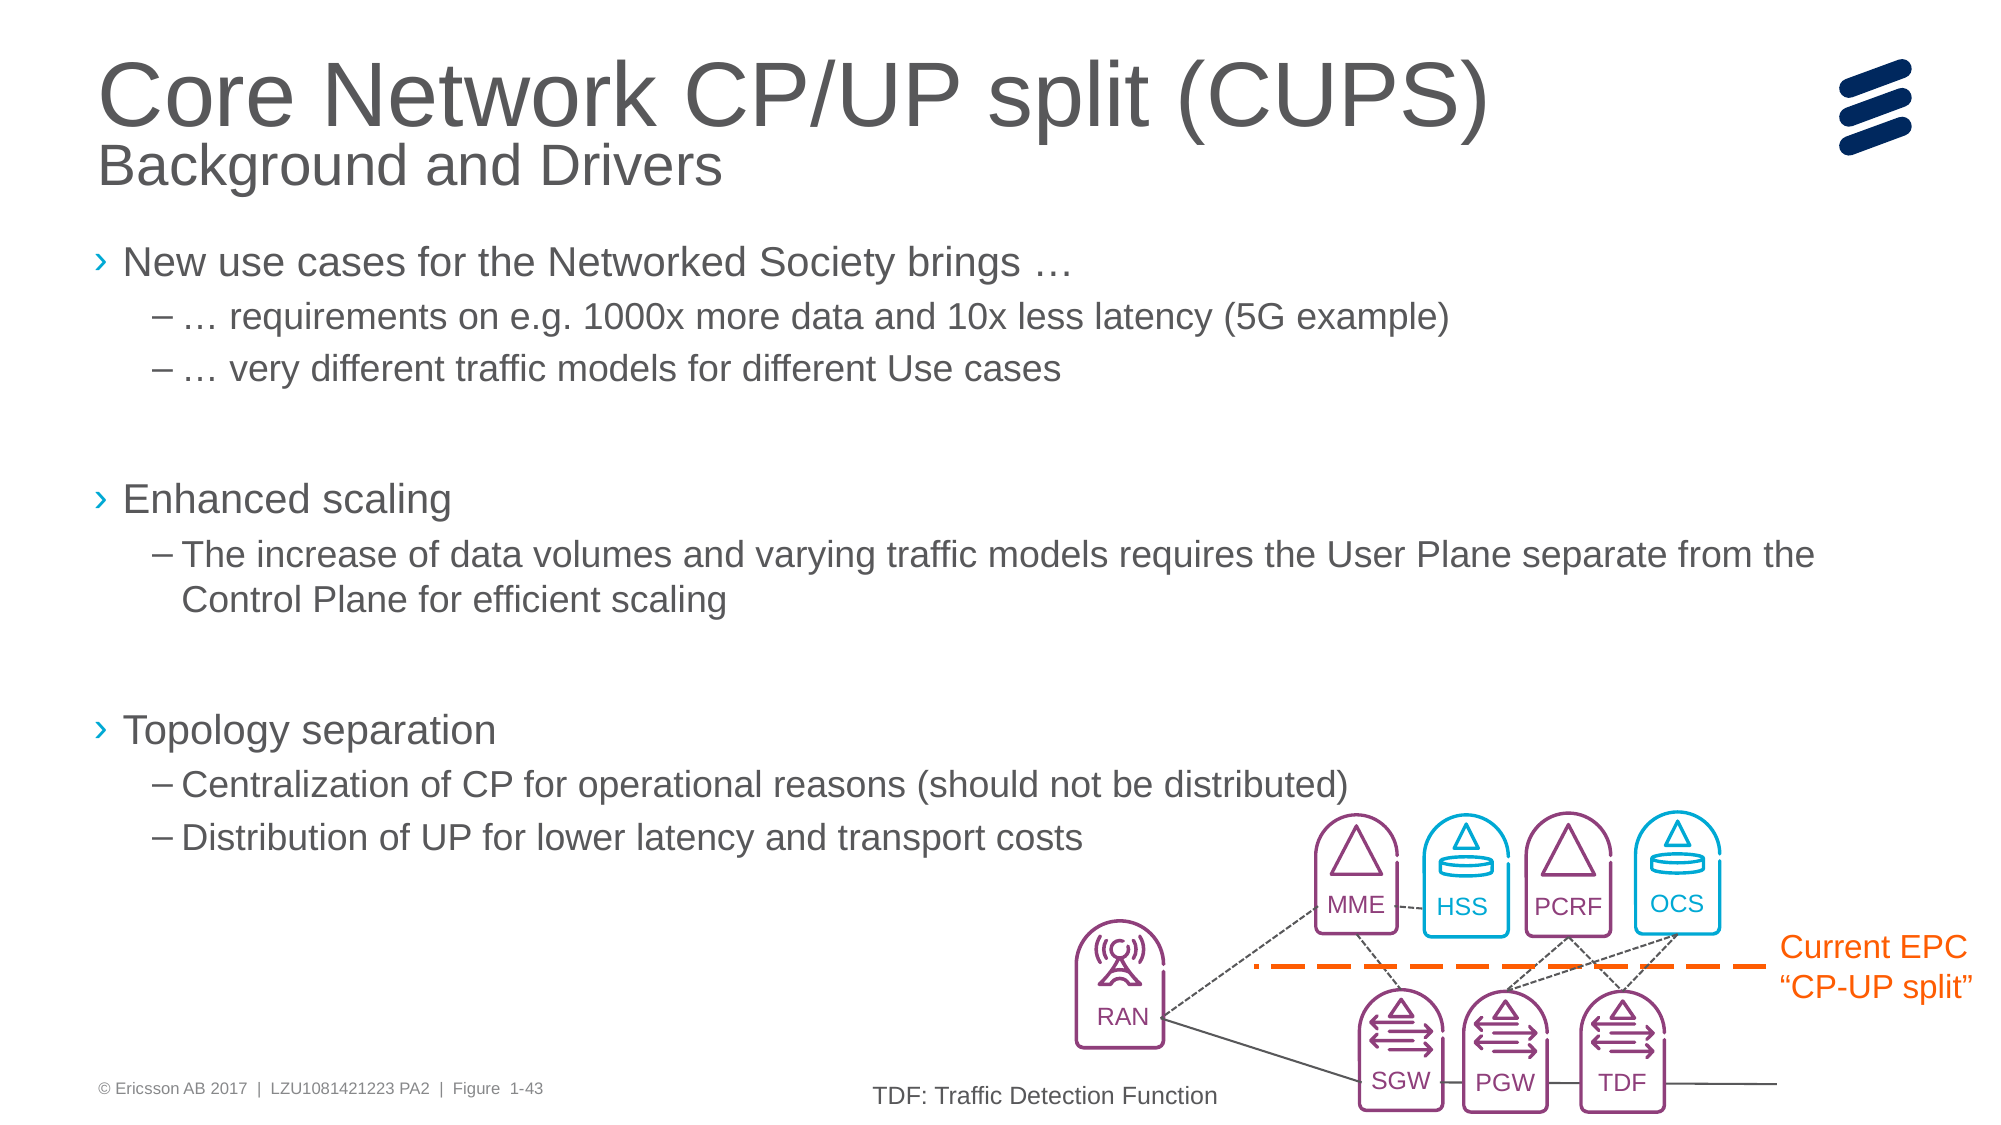

# Core Network CP/UP split (CUPS) Background and Drivers
New use cases for the Networked Society brings …
… requirements on e.g. 1000x more data and 10x less latency (5G example)
… very different traffic models for different Use cases

Enhanced scaling
The increase of data volumes and varying traffic models requires the User Plane separate from the Control Plane for efficient scaling

Topology separation
Centralization of CP for operational reasons (should not be distributed)
Distribution of UP for lower latency and transport costs

OCS

PCRF

MME

HSS

 RAN
Current EPC
“CP-UP split”

SGW

TDF

PGW
TDF: Traffic Detection Function